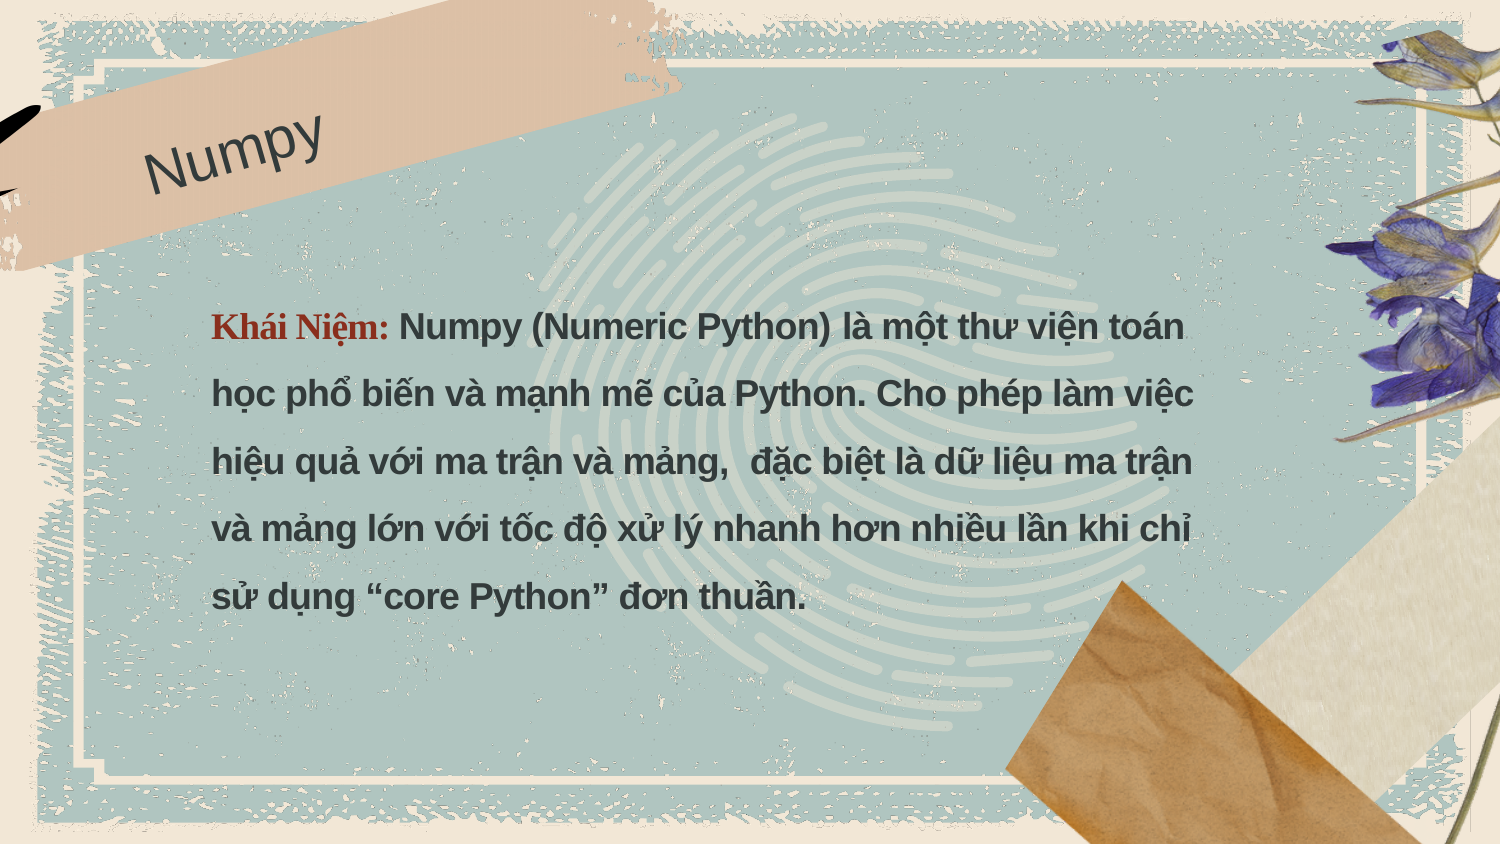

Numpy
Khái Niệm: Numpy (Numeric Python) là một thư viện toán học phổ biến và mạnh mẽ của Python. Cho phép làm việc hiệu quả với ma trận và mảng,  đặc biệt là dữ liệu ma trận và mảng lớn với tốc độ xử lý nhanh hơn nhiều lần khi chỉ sử dụng “core Python” đơn thuần.